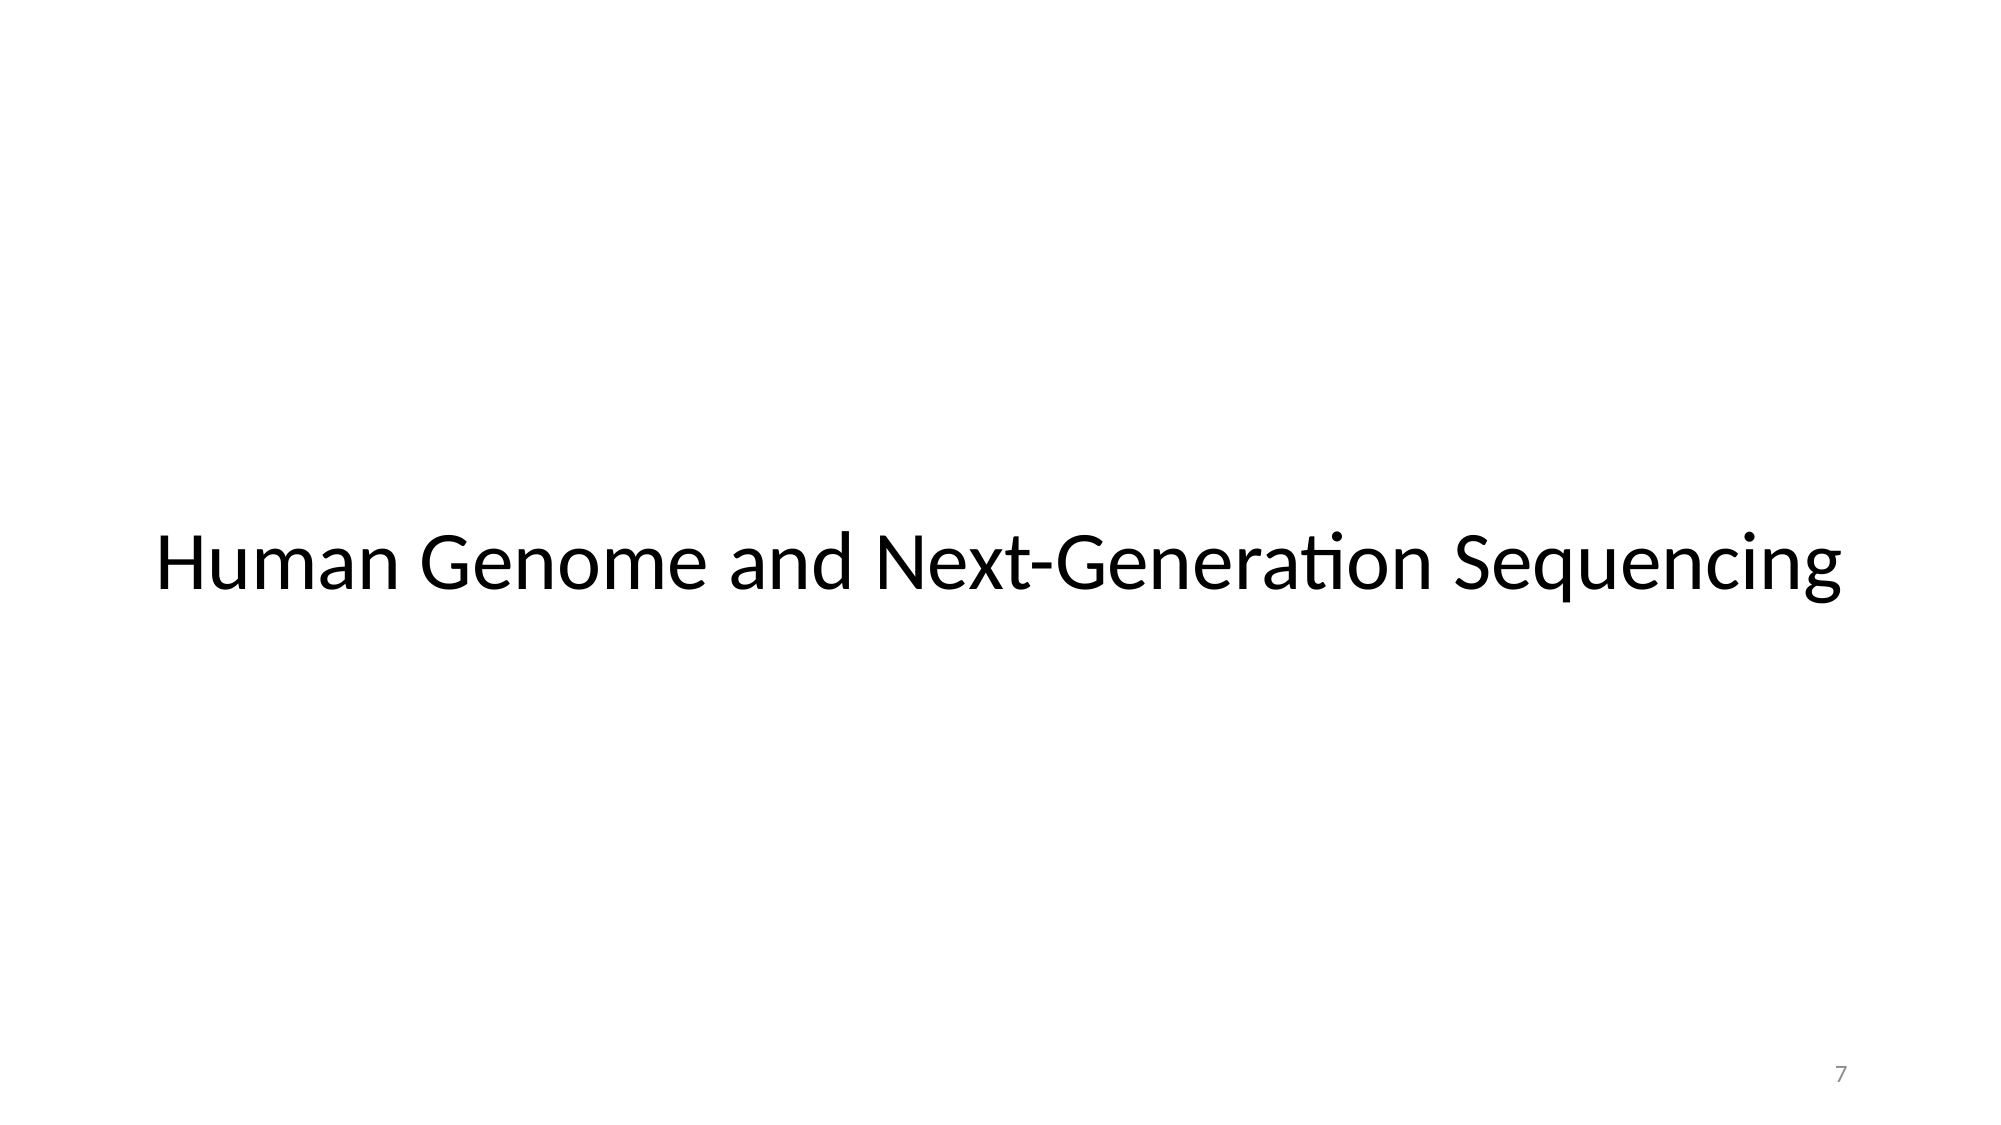

# Human Genome and Next-Generation Sequencing
7